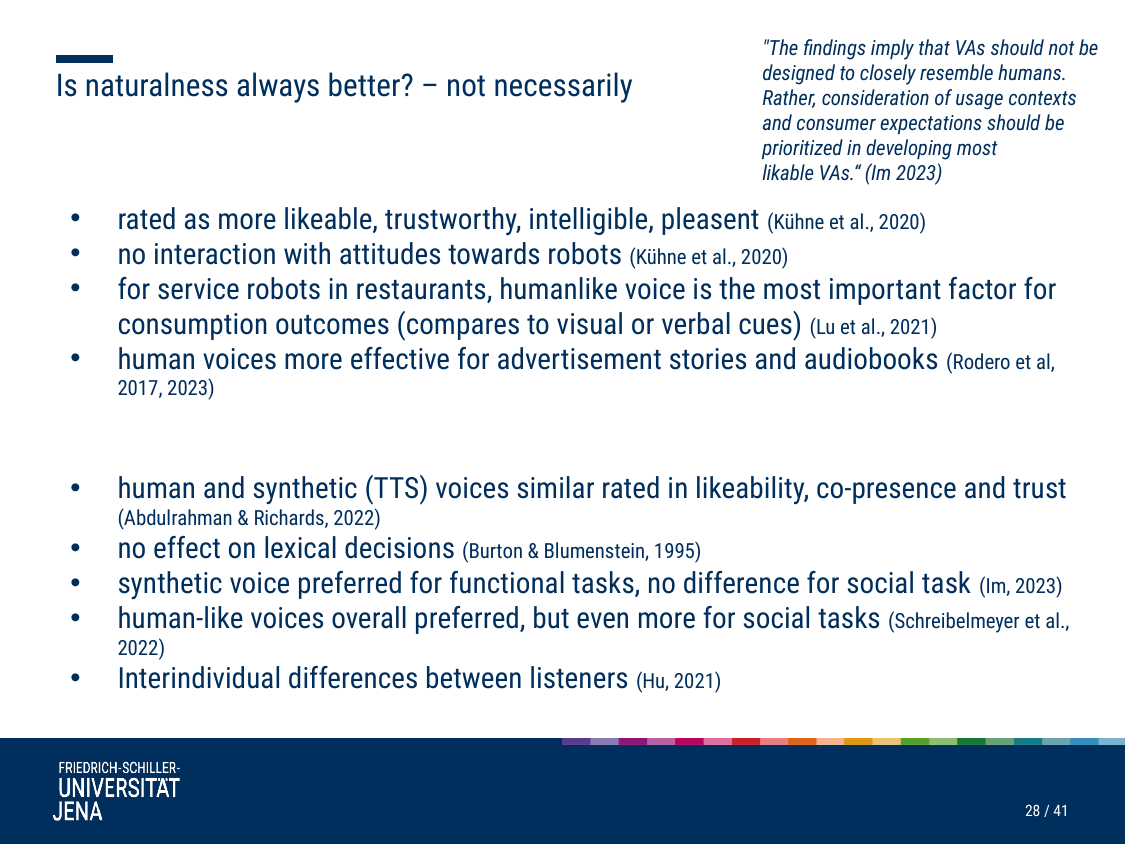

"The findings imply that VAs should not be designed to closely resemble humans.
Rather, consideration of usage contexts and consumer expectations should be prioritized in developing most
likable VAs.“ (Im 2023)
Is naturalness always better? – not necessarily

rated as more likeable, trustworthy, intelligible, pleasent (Kühne et al., 2020)
no interaction with attitudes towards robots (Kühne et al., 2020)
for service robots in restaurants, humanlike voice is the most important factor for consumption outcomes (compares to visual or verbal cues) (Lu et al., 2021)
human voices more effective for advertisement stories and audiobooks (Rodero et al, 2017, 2023)

human and synthetic (TTS) voices similar rated in likeability, co-presence and trust (Abdulrahman & Richards, 2022)
no effect on lexical decisions (Burton & Blumenstein, 1995)
synthetic voice preferred for functional tasks, no difference for social task (Im, 2023)
human-like voices overall preferred, but even more for social tasks (Schreibelmeyer et al., 2022)
Interindividual differences between listeners (Hu, 2021)